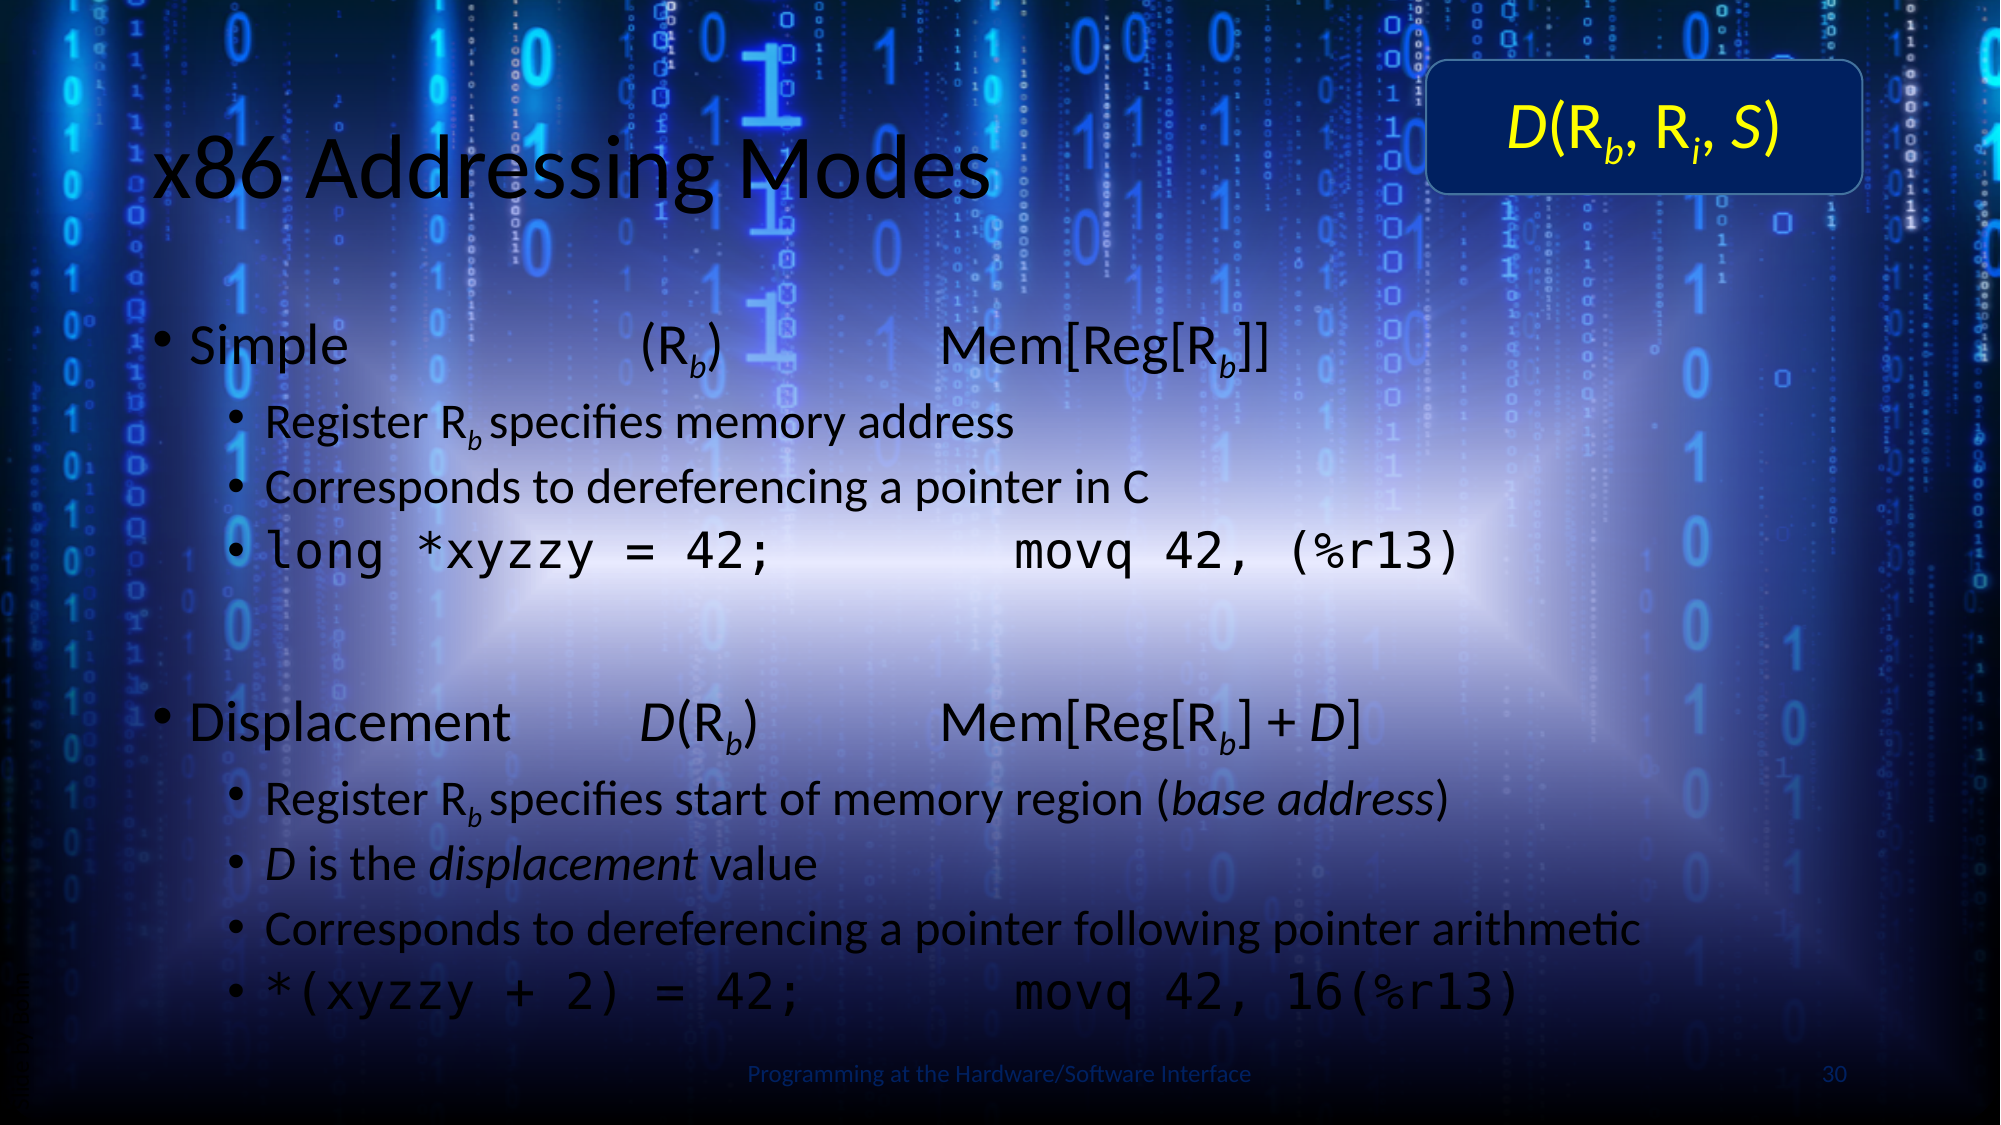

# x86 Addressing Modes
D(Rb, Ri, S)
Simple	(Rb)	Mem[Reg[Rb]]
Register Rb specifies memory address
Corresponds to dereferencing a pointer in C
long *xyzzy = 42;	movq 42, (%r13)

Displacement	D(Rb)	Mem[Reg[Rb] + D]
Register Rb specifies start of memory region (base address)
D is the displacement value
Corresponds to dereferencing a pointer following pointer arithmetic
*(xyzzy + 2) = 42;	movq 42, 16(%r13)

Slide by Bohn
Programming at the Hardware/Software Interface
30